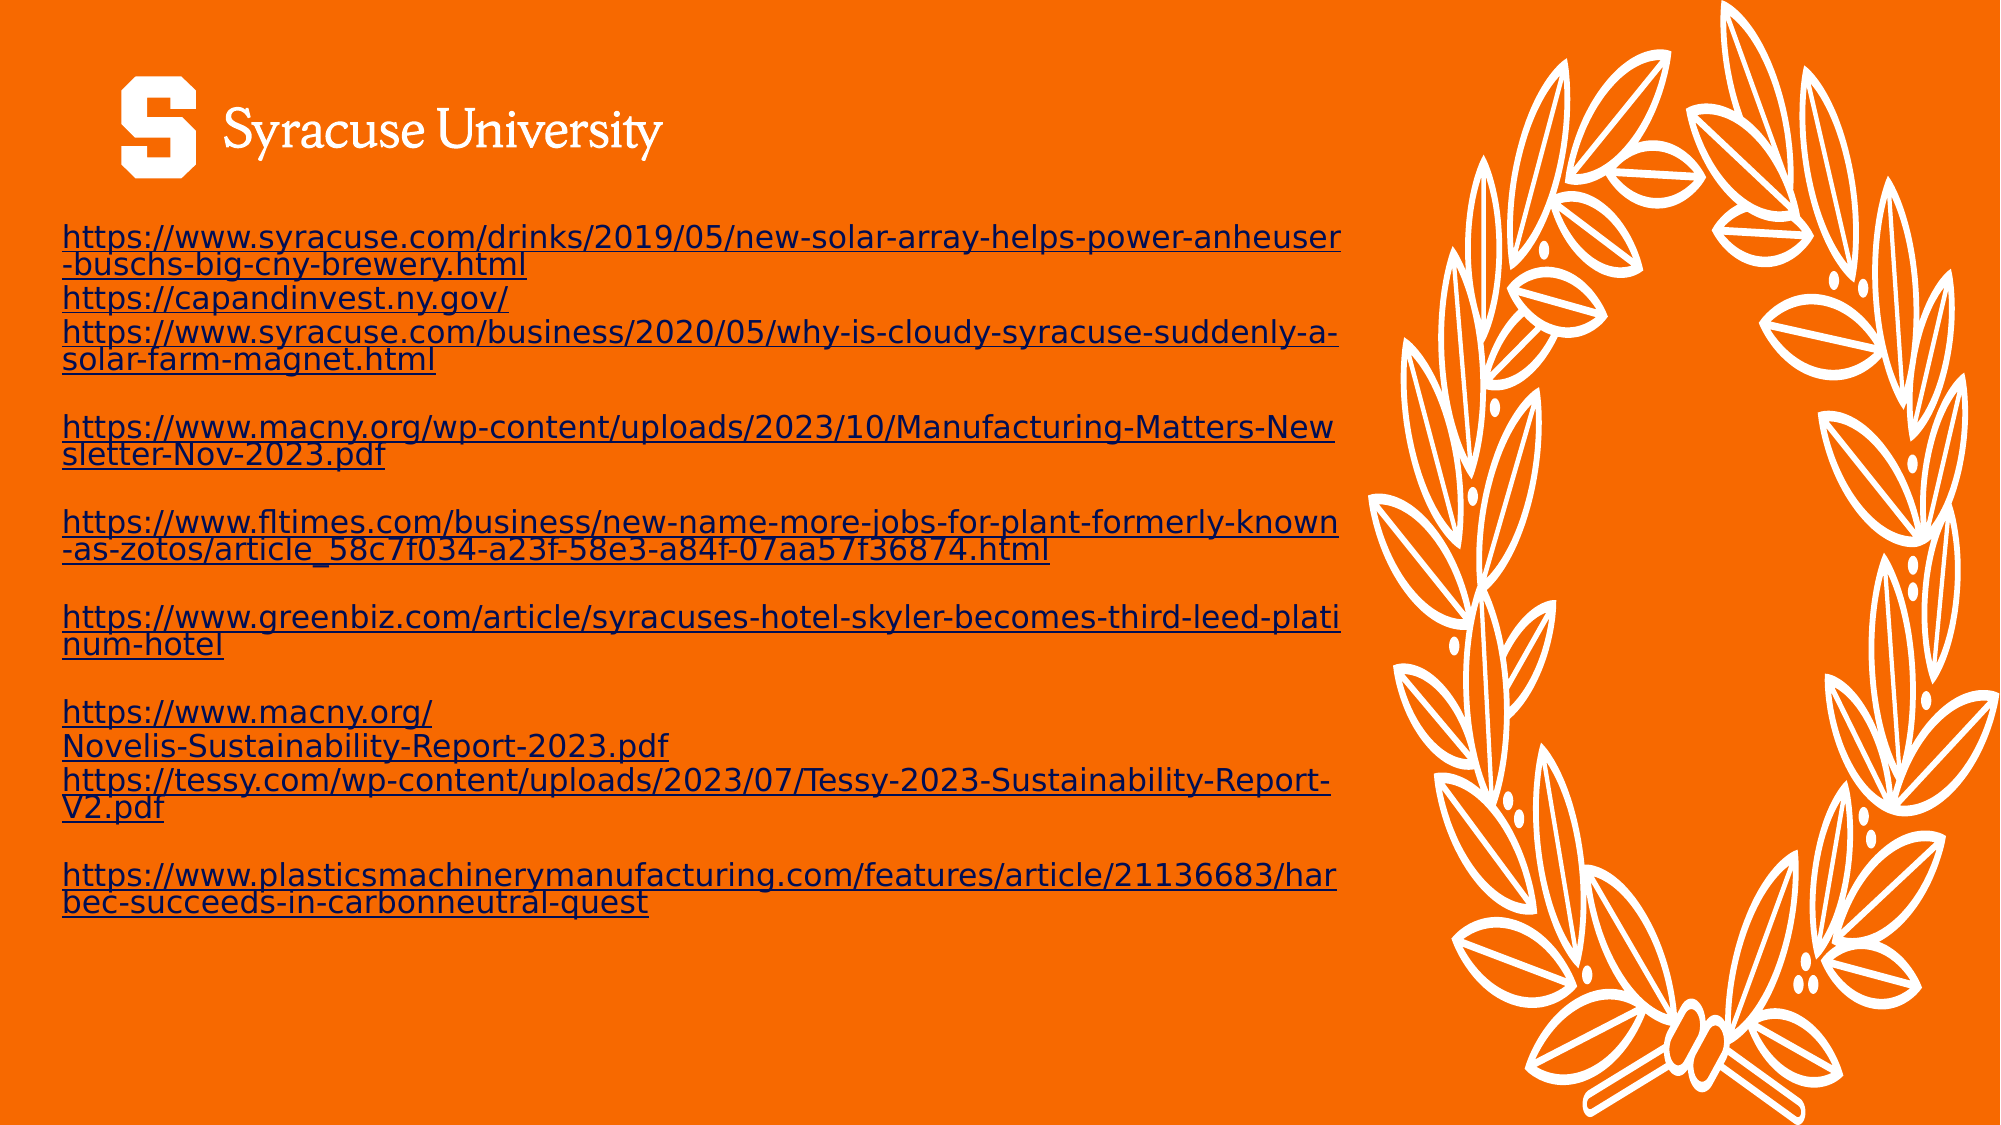

# https://www.syracuse.com/drinks/2019/05/new-solar-array-helps-power-anheuser-buschs-big-cny-brewery.html https://capandinvest.ny.gov/ https://www.syracuse.com/business/2020/05/why-is-cloudy-syracuse-suddenly-a-solar-farm-magnet.html https://www.macny.org/wp-content/uploads/2023/10/Manufacturing-Matters-Newsletter-Nov-2023.pdf https://www.fltimes.com/business/new-name-more-jobs-for-plant-formerly-known-as-zotos/article_58c7f034-a23f-58e3-a84f-07aa57f36874.html https://www.greenbiz.com/article/syracuses-hotel-skyler-becomes-third-leed-platinum-hotel https://www.macny.org/ Novelis-Sustainability-Report-2023.pdf https://tessy.com/wp-content/uploads/2023/07/Tessy-2023-Sustainability-Report-V2.pdf https://www.plasticsmachinerymanufacturing.com/features/article/21136683/harbec-succeeds-in-carbonneutral-quest